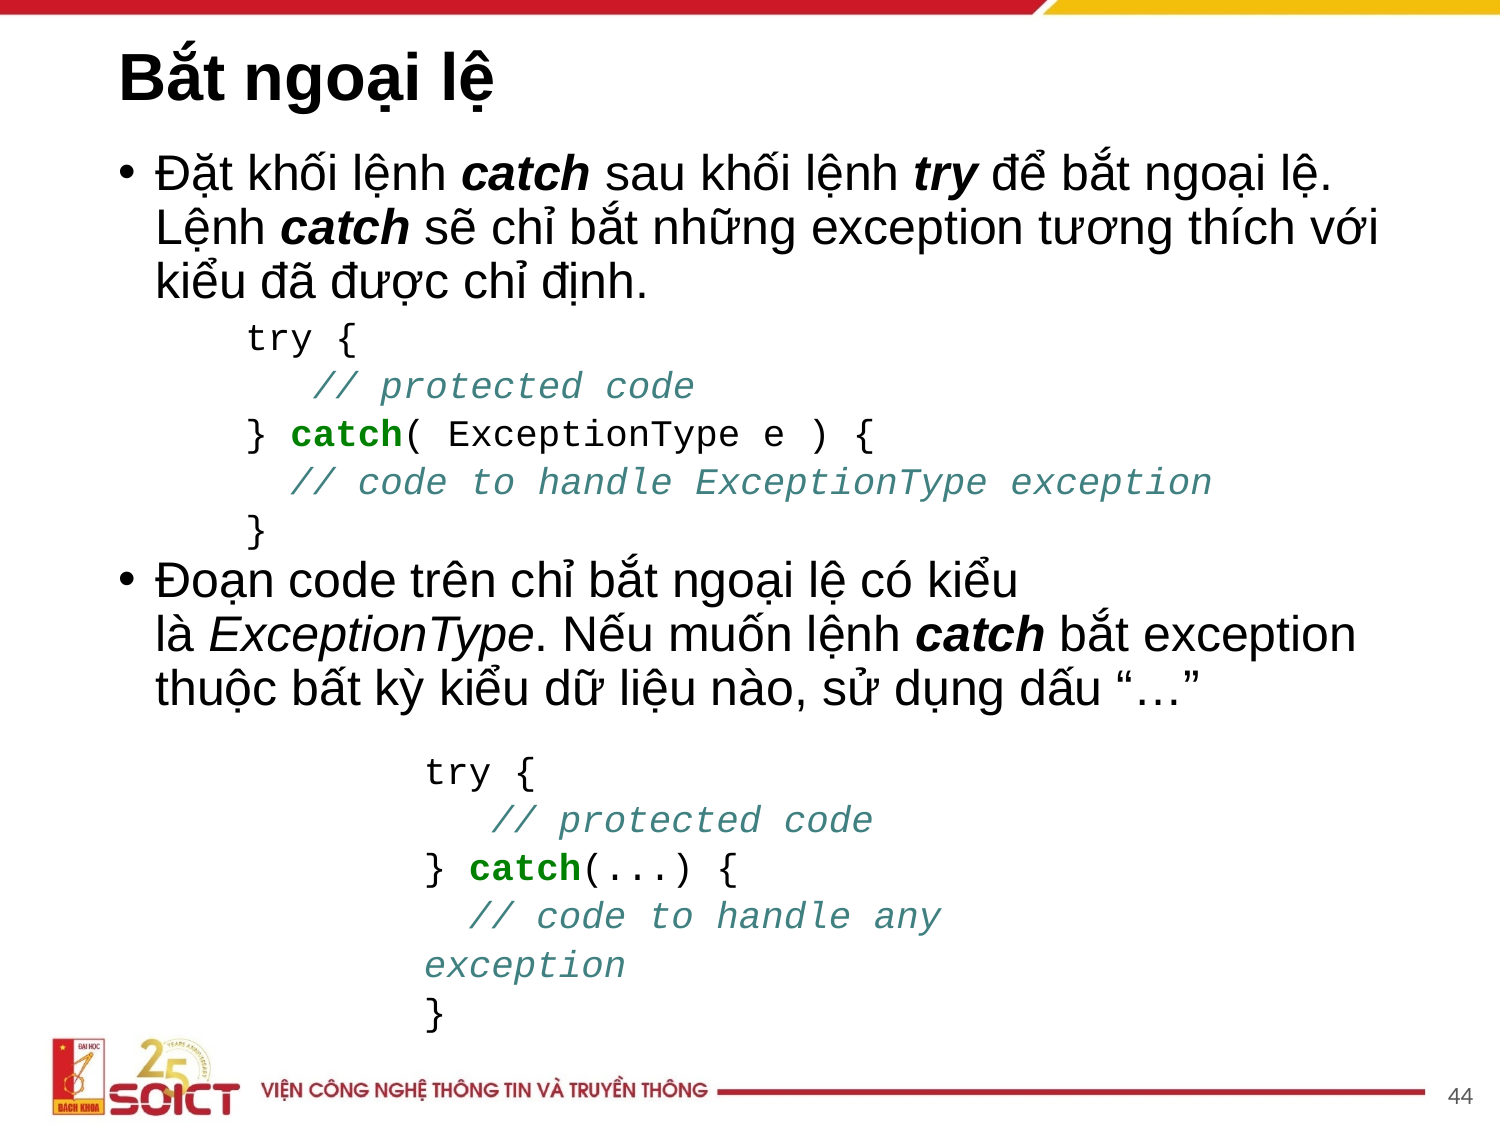

# Bắt ngoại lệ
Đặt khối lệnh catch sau khối lệnh try để bắt ngoại lệ. Lệnh catch sẽ chỉ bắt những exception tương thích với kiểu đã được chỉ định.

Đoạn code trên chỉ bắt ngoại lệ có kiểu là ExceptionType. Nếu muốn lệnh catch bắt exception thuộc bất kỳ kiểu dữ liệu nào, sử dụng dấu “…”

try {
   // protected code
} catch( ExceptionType e ) {
  // code to handle ExceptionType exception
}

try {
   // protected code
} catch(...) {
  // code to handle any exception
}

44